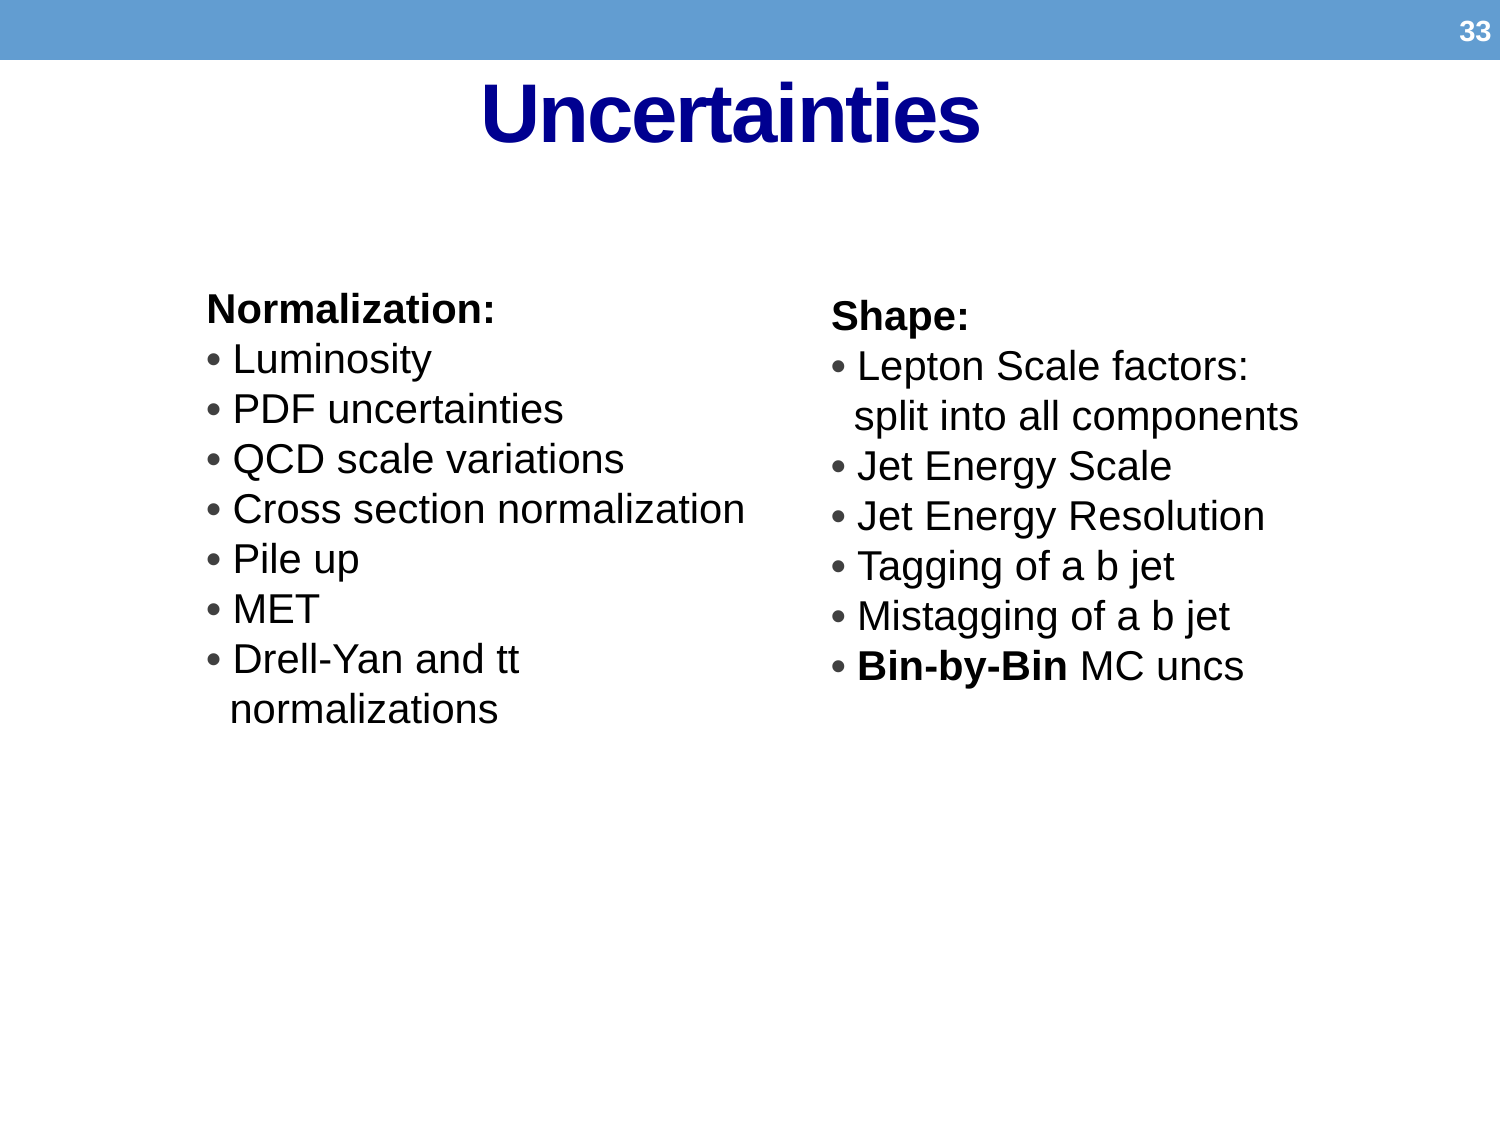

33
   Uncertainties
Normalization:
• Luminosity
• PDF uncertainties
• QCD scale variations
• Cross section normalization
• Pile up
• MET
• Drell-Yan and tt
  normalizations

Shape:
• Lepton Scale factors:
  split into all components
• Jet Energy Scale
• Jet Energy Resolution
• Tagging of a b jet
• Mistagging of a b jet
• Bin-by-Bin MC uncs